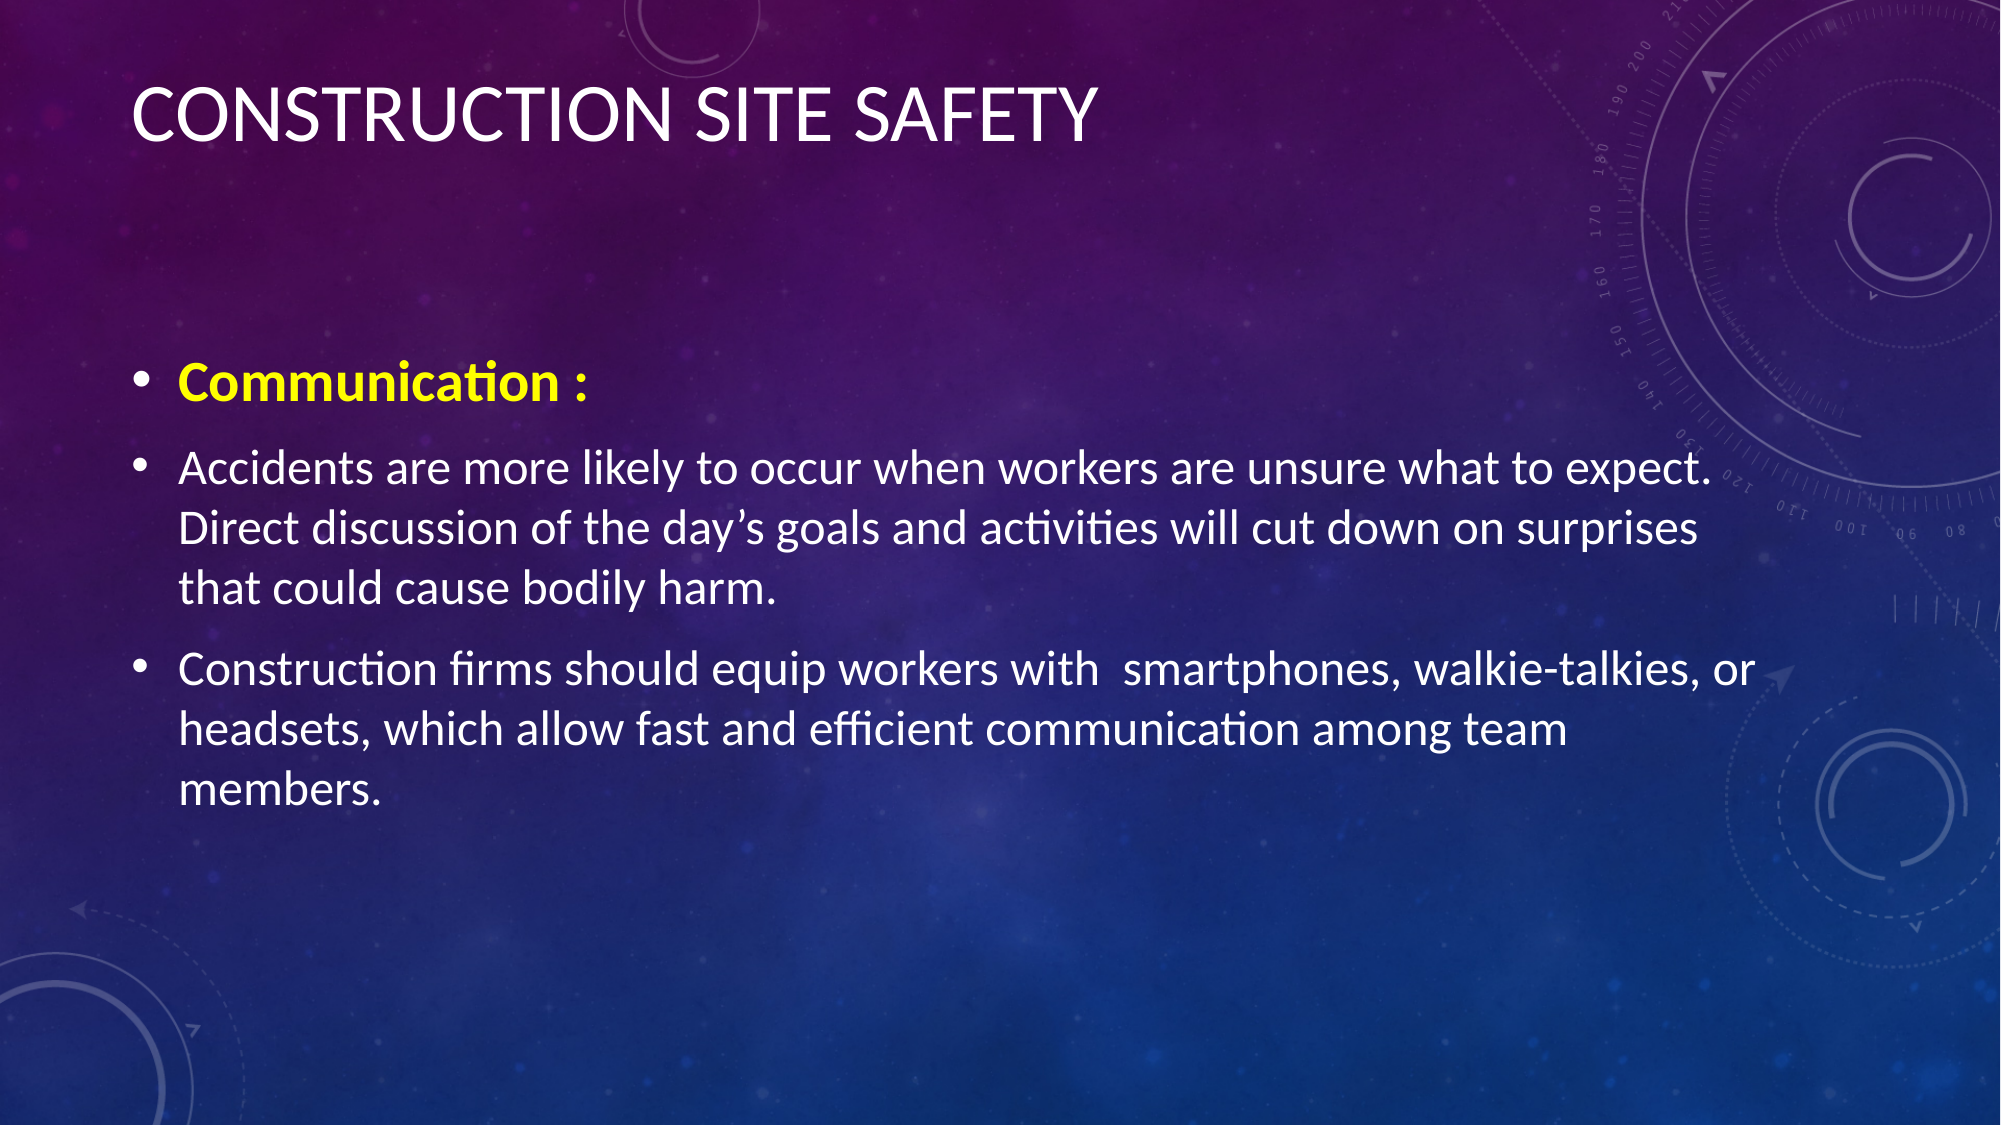

# Construction site safety
Communication :
Accidents are more likely to occur when workers are unsure what to expect. Direct discussion of the day’s goals and activities will cut down on surprises that could cause bodily harm.
Construction firms should equip workers with  smartphones, walkie-talkies, or headsets, which allow fast and efficient communication among team members.